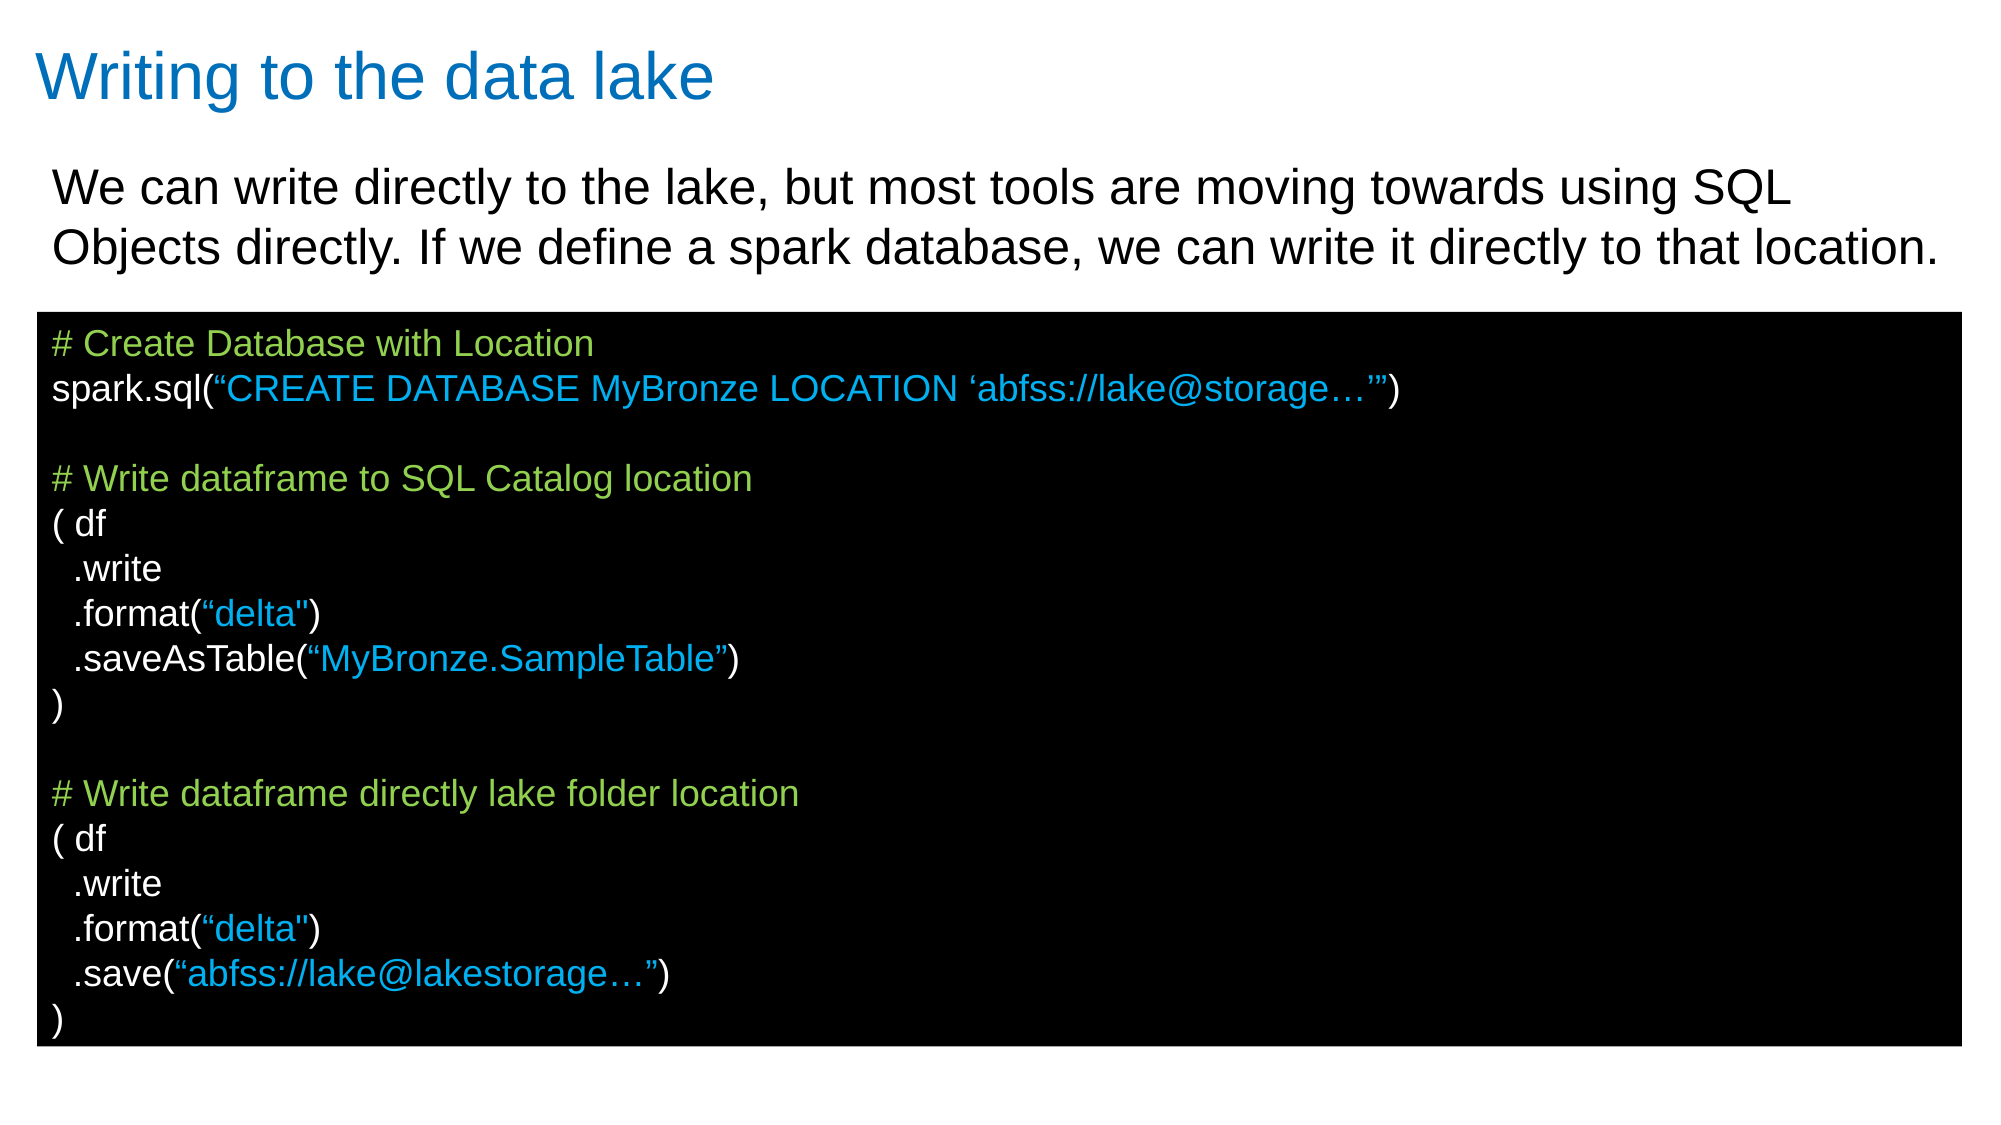

# Writing to the data lake
We can write directly to the lake, but most tools are moving towards using SQL Objects directly. If we define a spark database, we can write it directly to that location.
# Create Database with Location
spark.sql(“CREATE DATABASE MyBronze LOCATION ‘abfss://lake@storage…’”)

# Write dataframe to SQL Catalog location
( df
  .write
  .format(“delta")
  .saveAsTable(“MyBronze.SampleTable”)
)

# Write dataframe directly lake folder location
( df
  .write
  .format(“delta")
  .save(“abfss://lake@lakestorage…”)
)